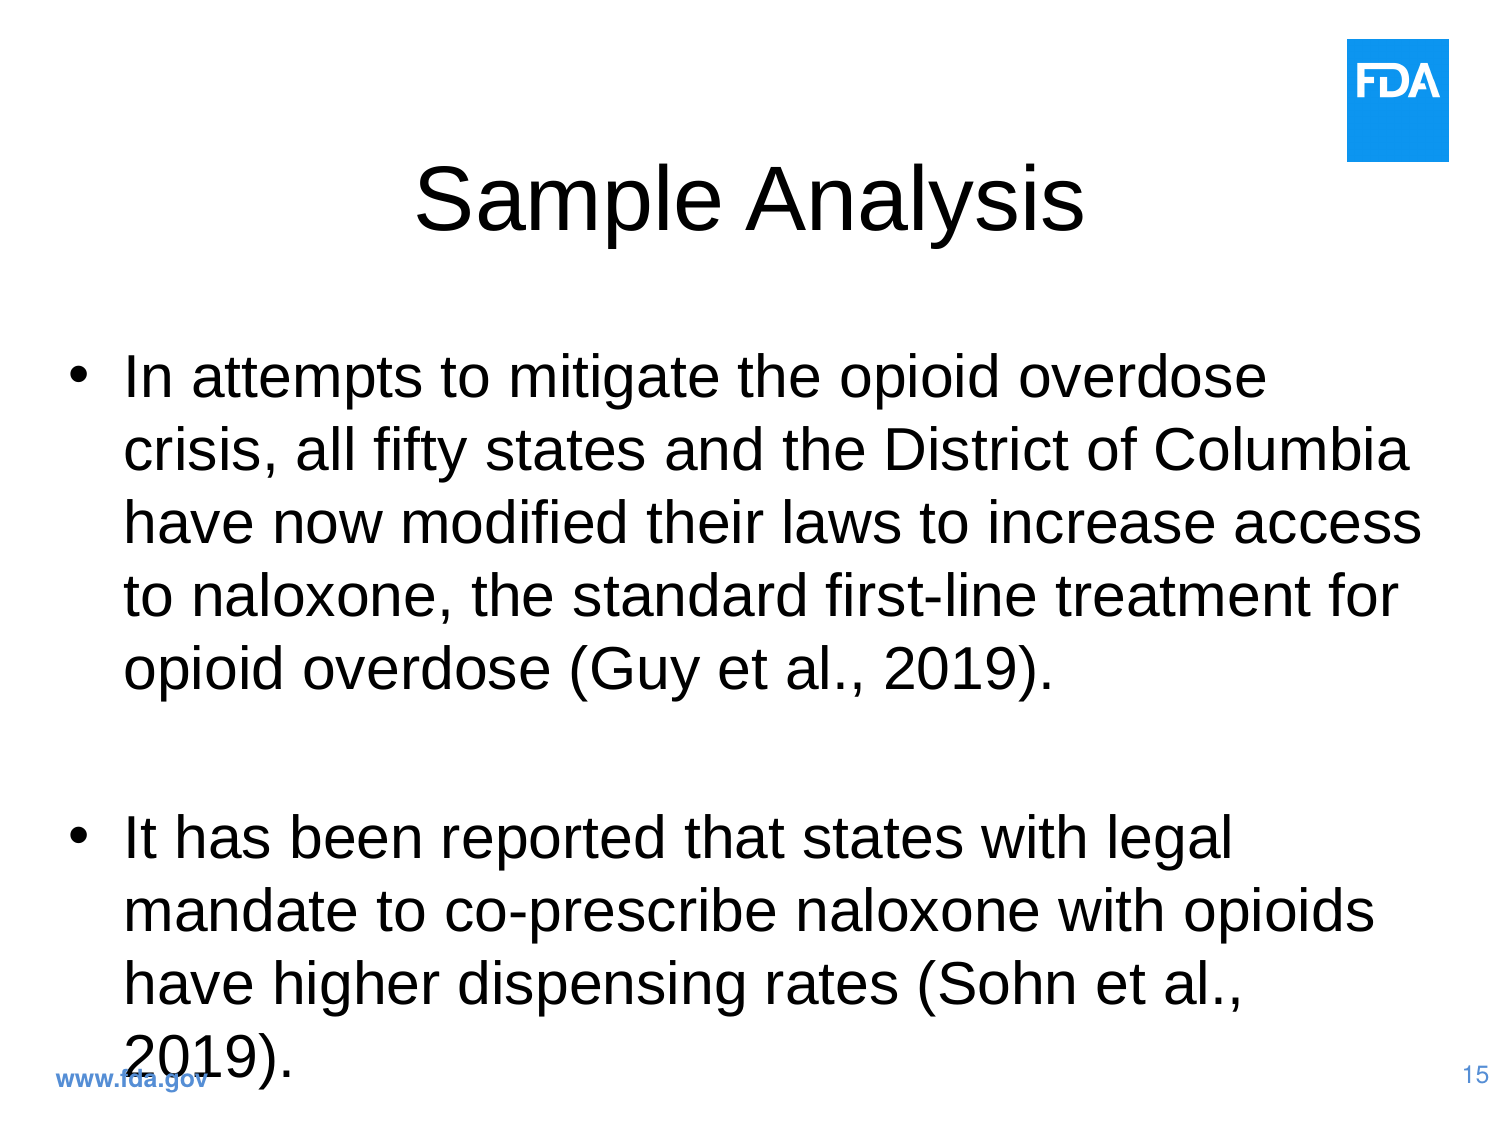

# Sample Analysis
In attempts to mitigate the opioid overdose crisis, all fifty states and the District of Columbia have now modified their laws to increase access to naloxone, the standard first-line treatment for opioid overdose (Guy et al., 2019).

It has been reported that states with legal mandate to co-prescribe naloxone with opioids have higher dispensing rates (Sohn et al., 2019).

www.fda.gov